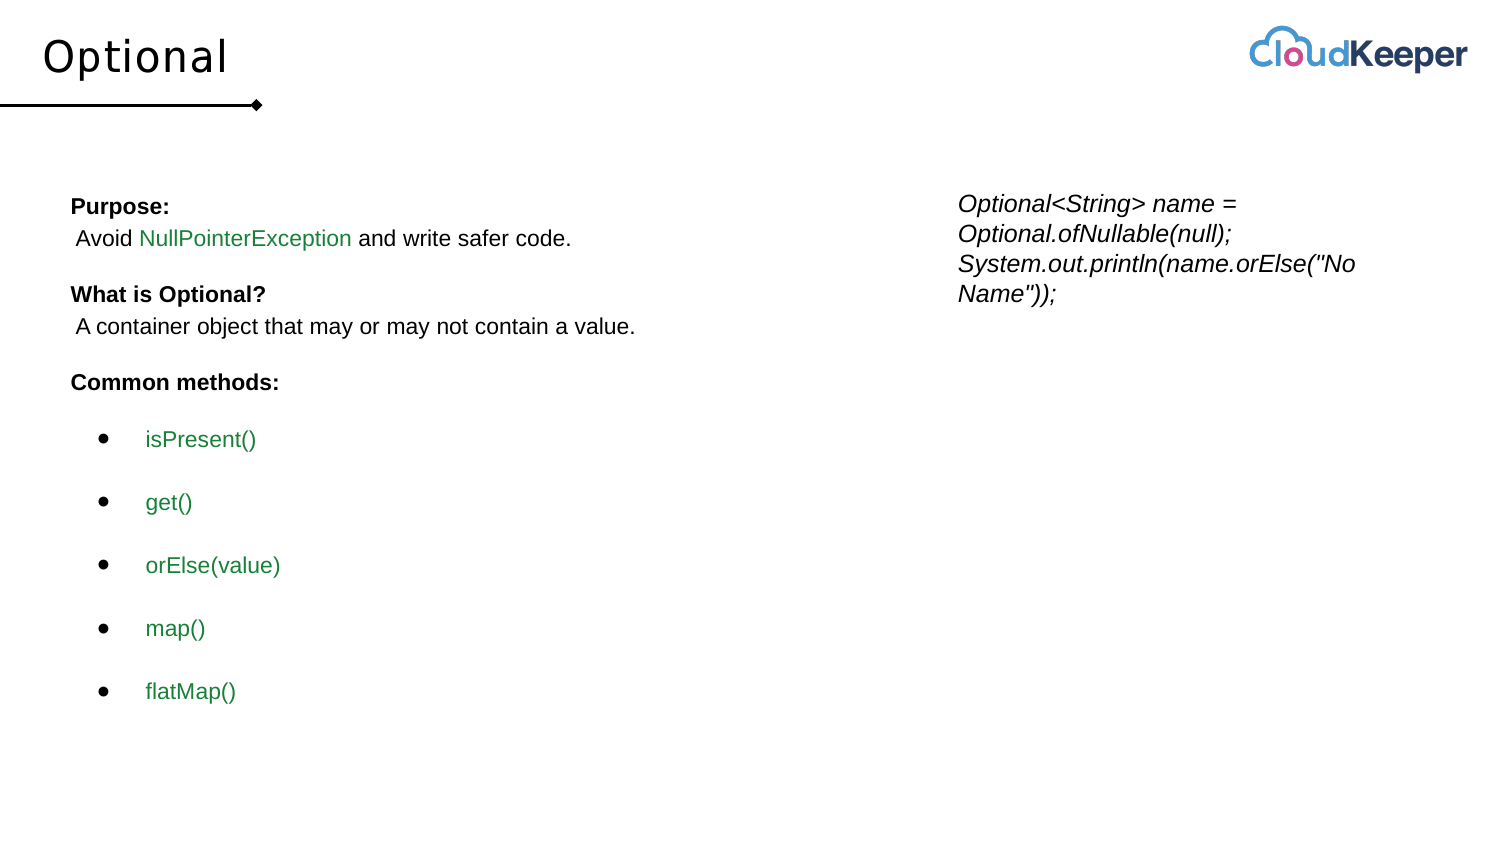

# Optional
Purpose:
 Avoid NullPointerException and write safer code.
What is Optional?
 A container object that may or may not contain a value.
Common methods:
isPresent()
get()
orElse(value)
map()
flatMap()
Optional<String> name = Optional.ofNullable(null);
System.out.println(name.orElse("No Name"));